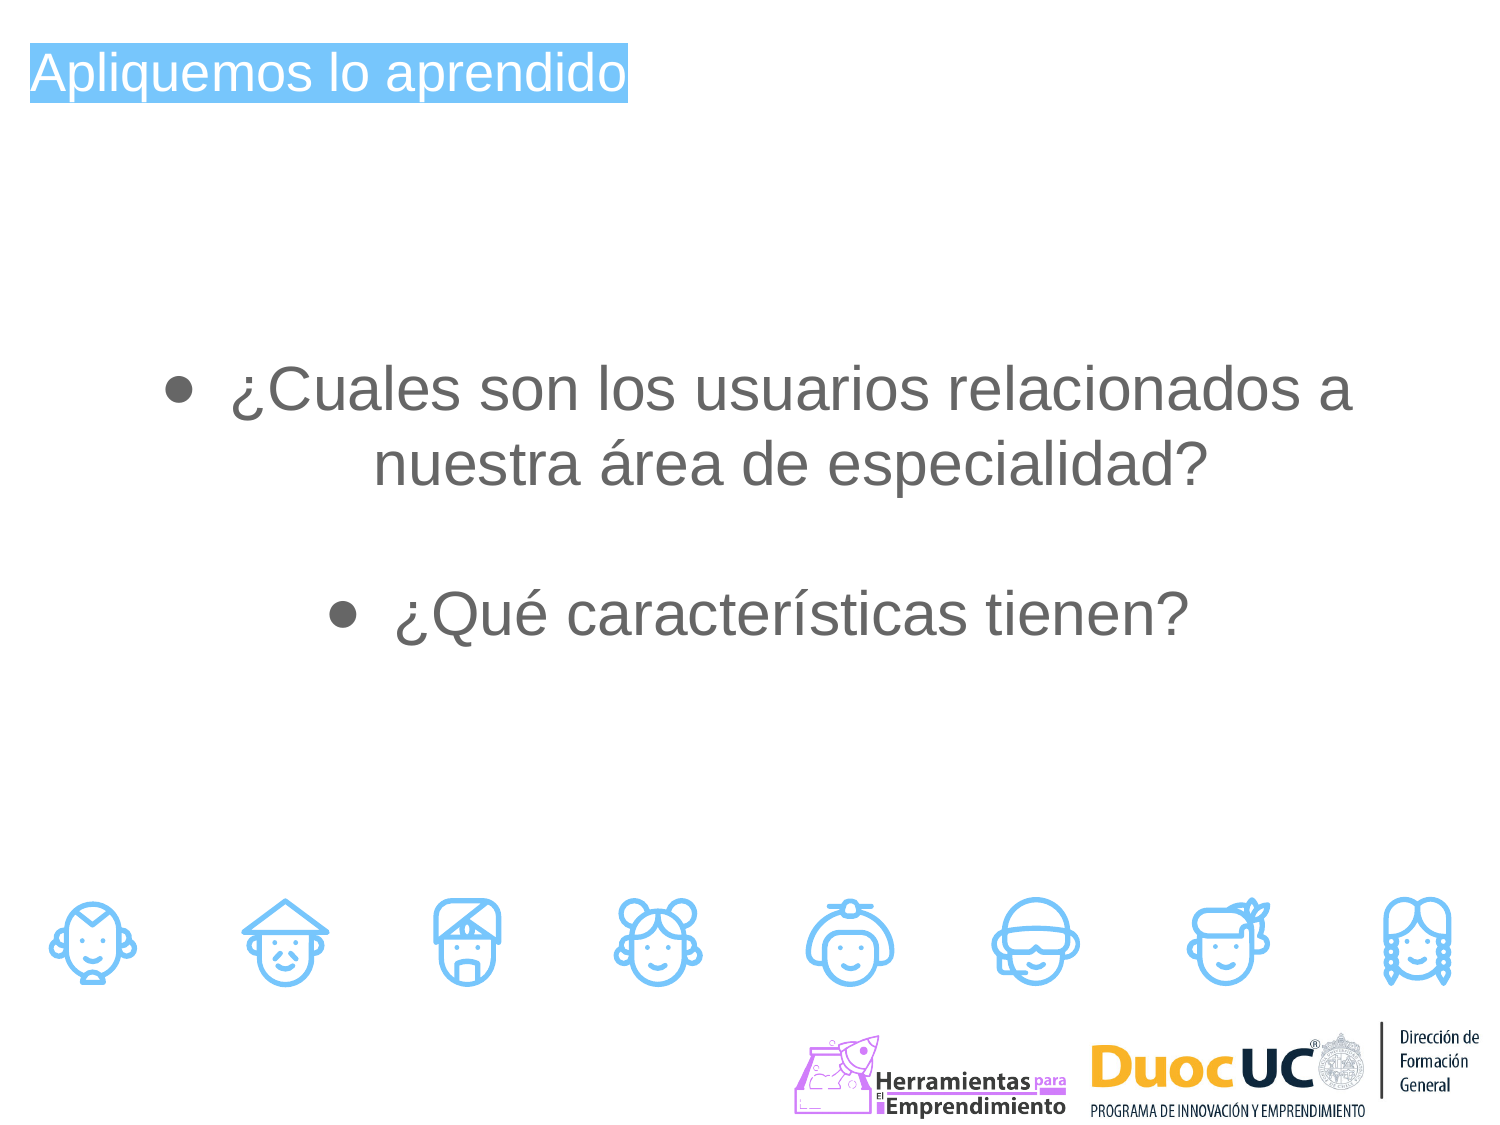

Apliquemos lo aprendido

¿Cuales son los usuarios relacionados a nuestra área de especialidad?

¿Qué características tienen?